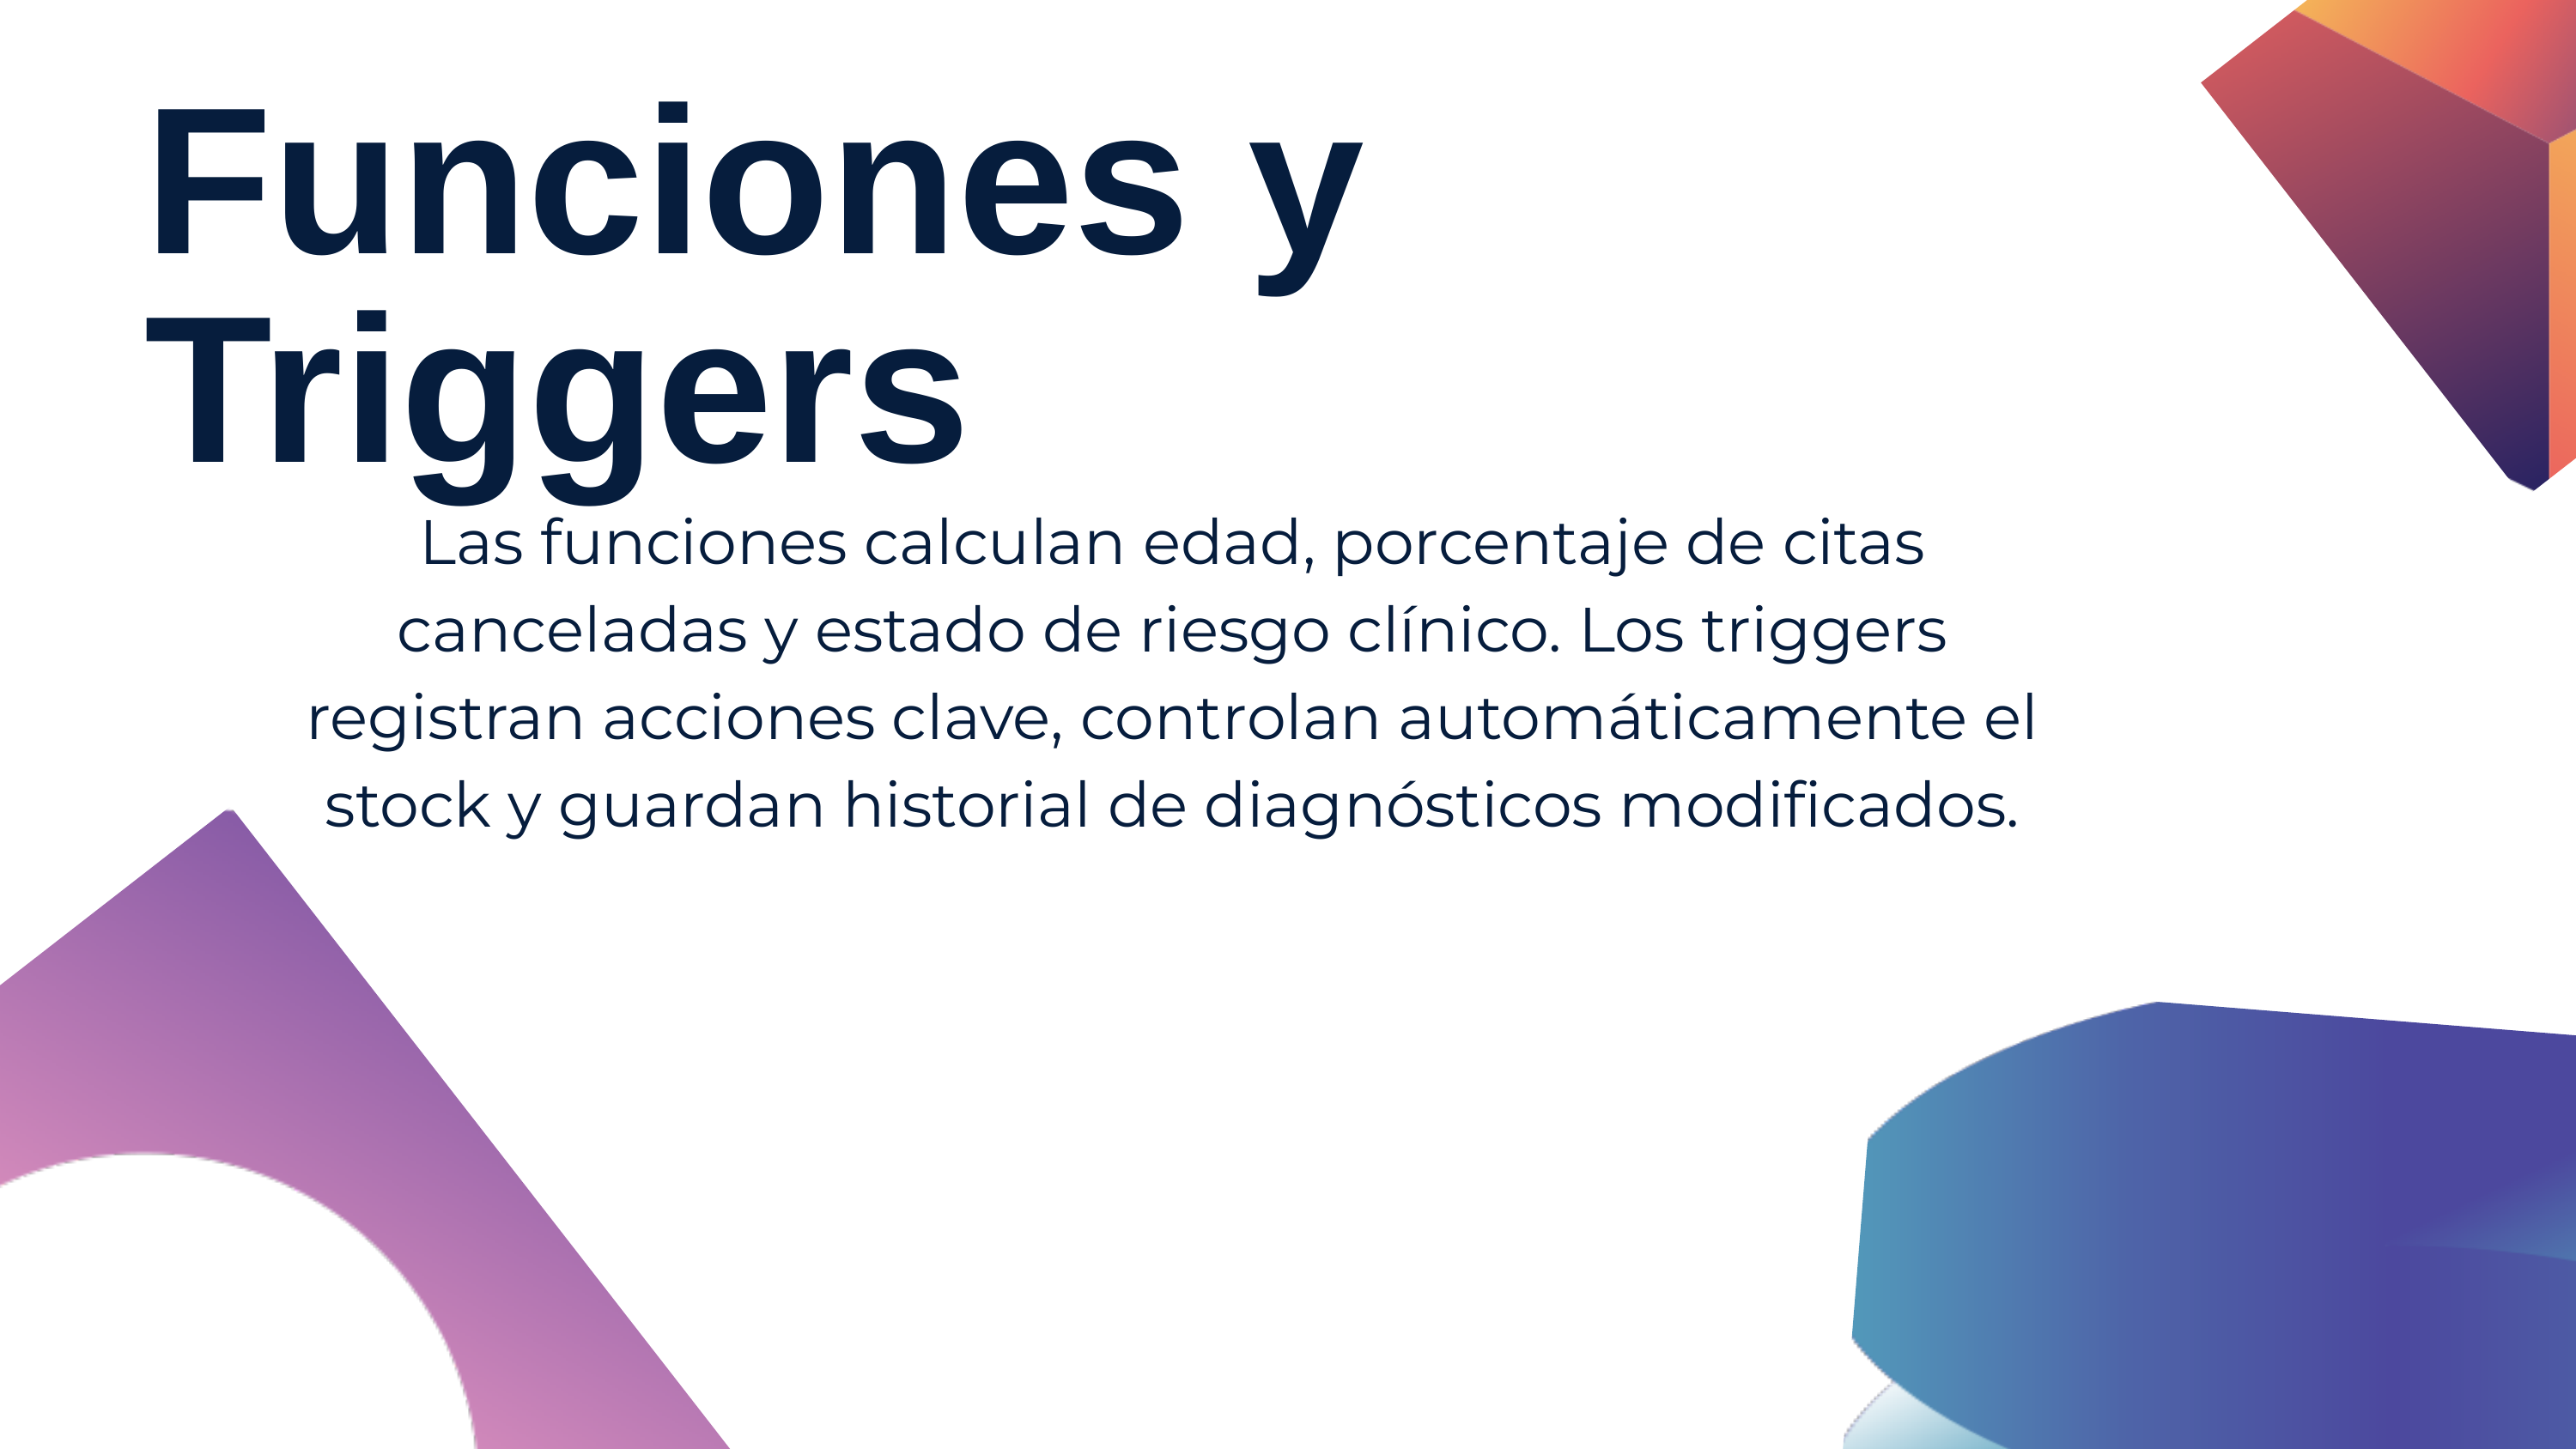

Funciones y Triggers
Las funciones calculan edad, porcentaje de citas canceladas y estado de riesgo clínico. Los triggers registran acciones clave, controlan automáticamente el stock y guardan historial de diagnósticos modificados.